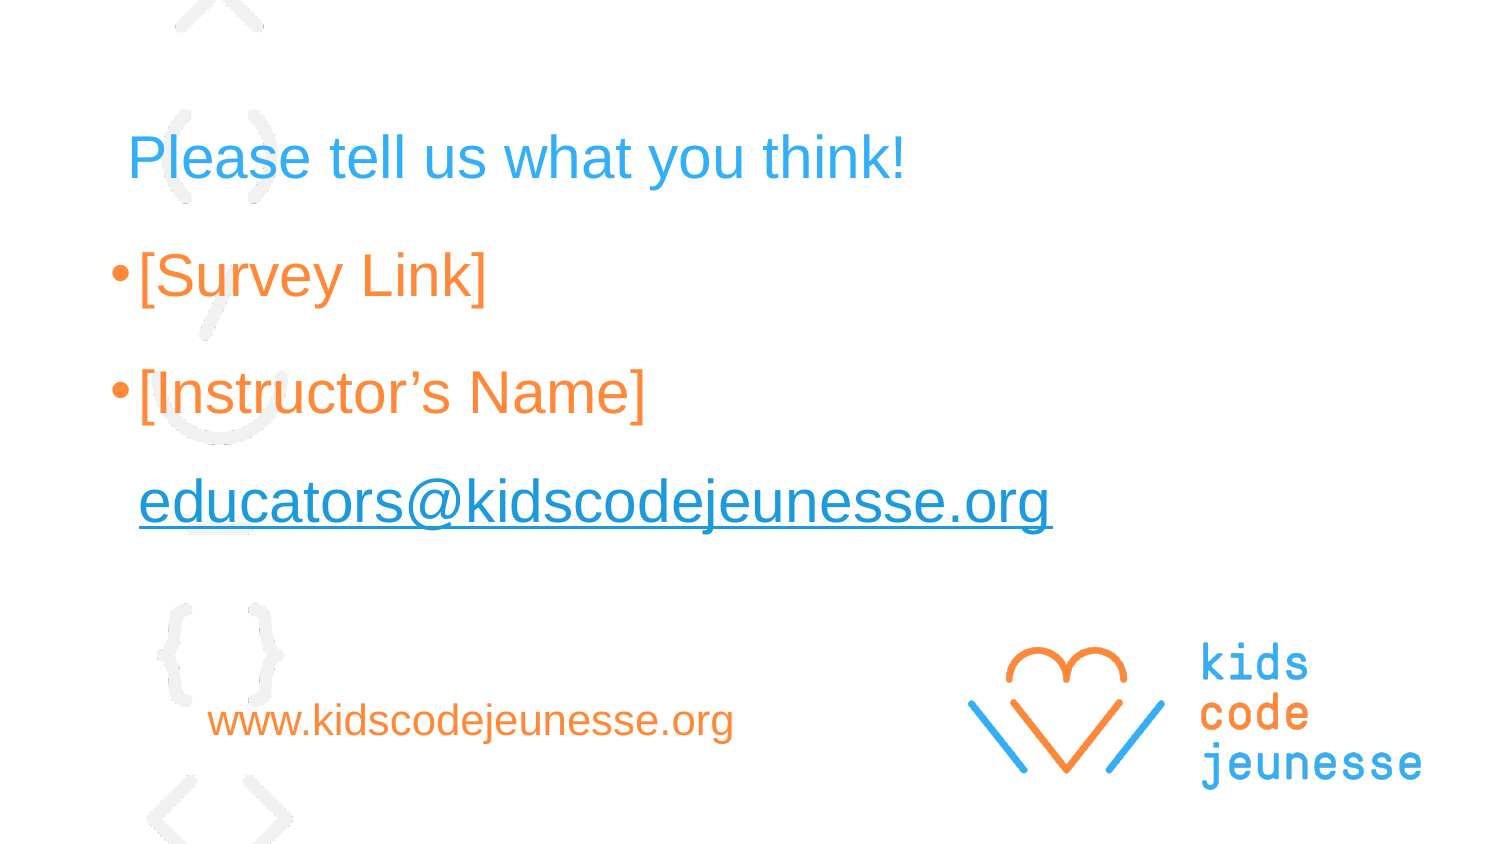

Please tell us what you think!
[Survey Link]
[Instructor’s Name]
educators@kidscodejeunesse.org
www.kidscodejeunesse.org